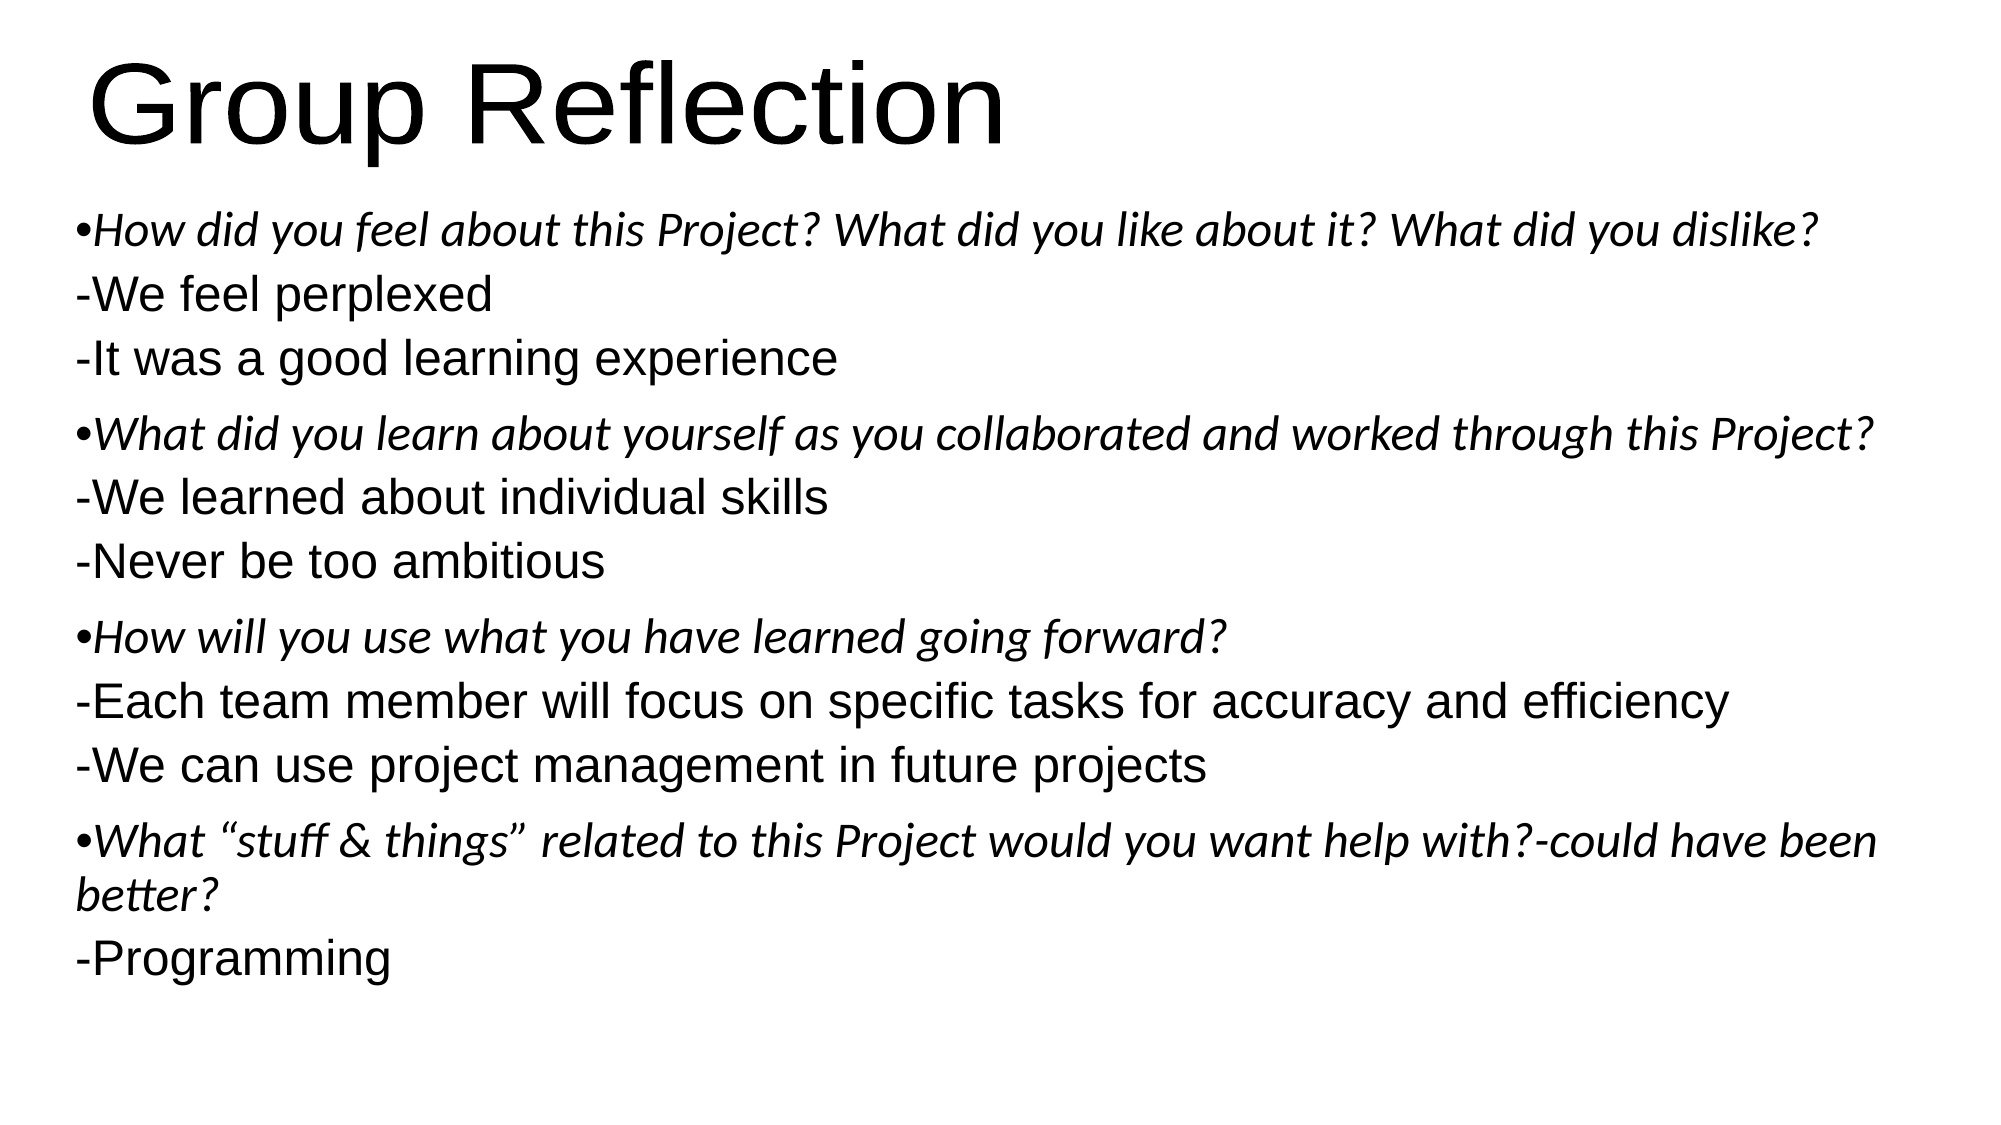

Group Reflection
•How did you feel about this Project? What did you like about it? What did you dislike?
-We feel perplexed
-It was a good learning experience
•What did you learn about yourself as you collaborated and worked through this Project?
-We learned about individual skills
-Never be too ambitious
•How will you use what you have learned going forward?
-Each team member will focus on specific tasks for accuracy and efficiency
-We can use project management in future projects
•What “stuff & things” related to this Project would you want help with?-could have been better?
-Programming